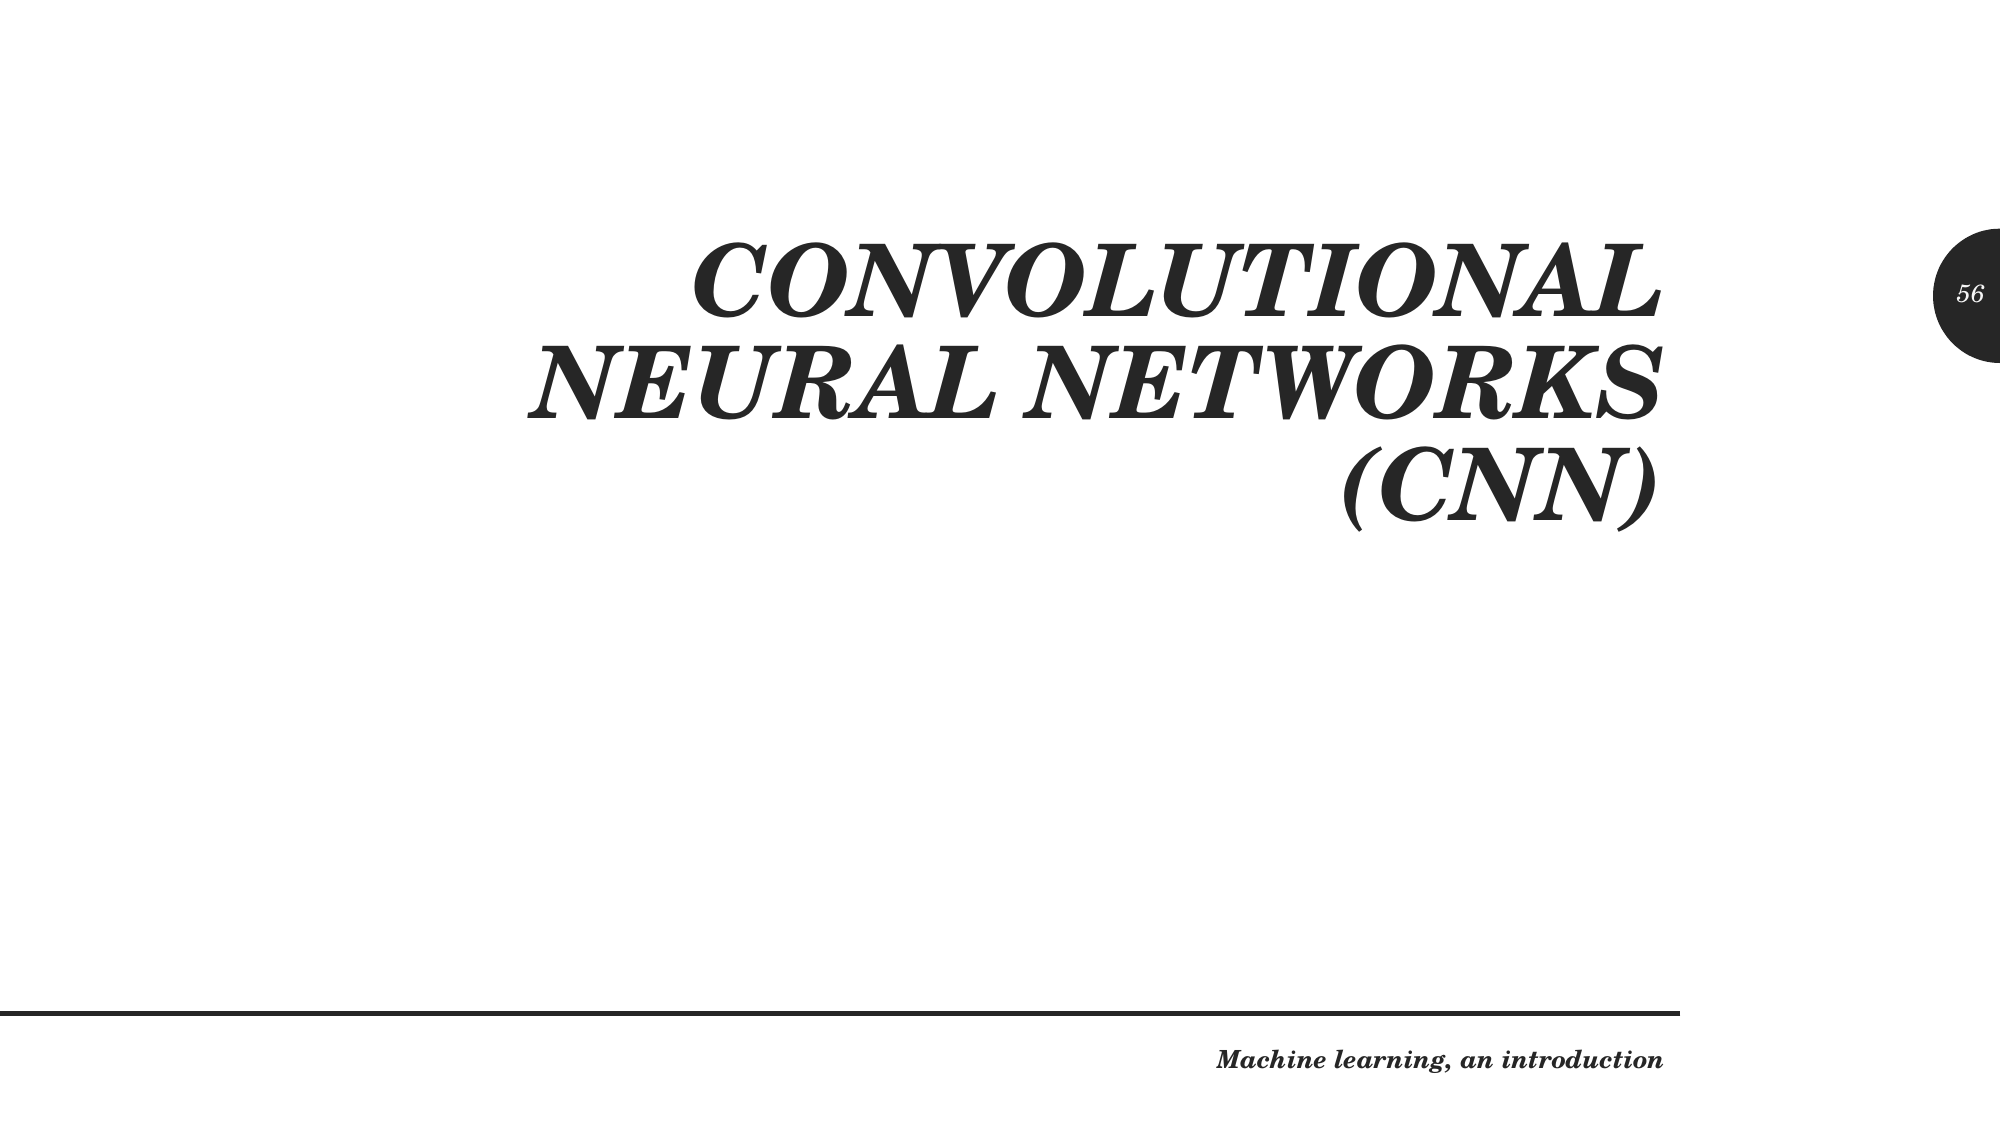

# Convolutional Neural Networks (CNN)
56
Machine learning, an introduction